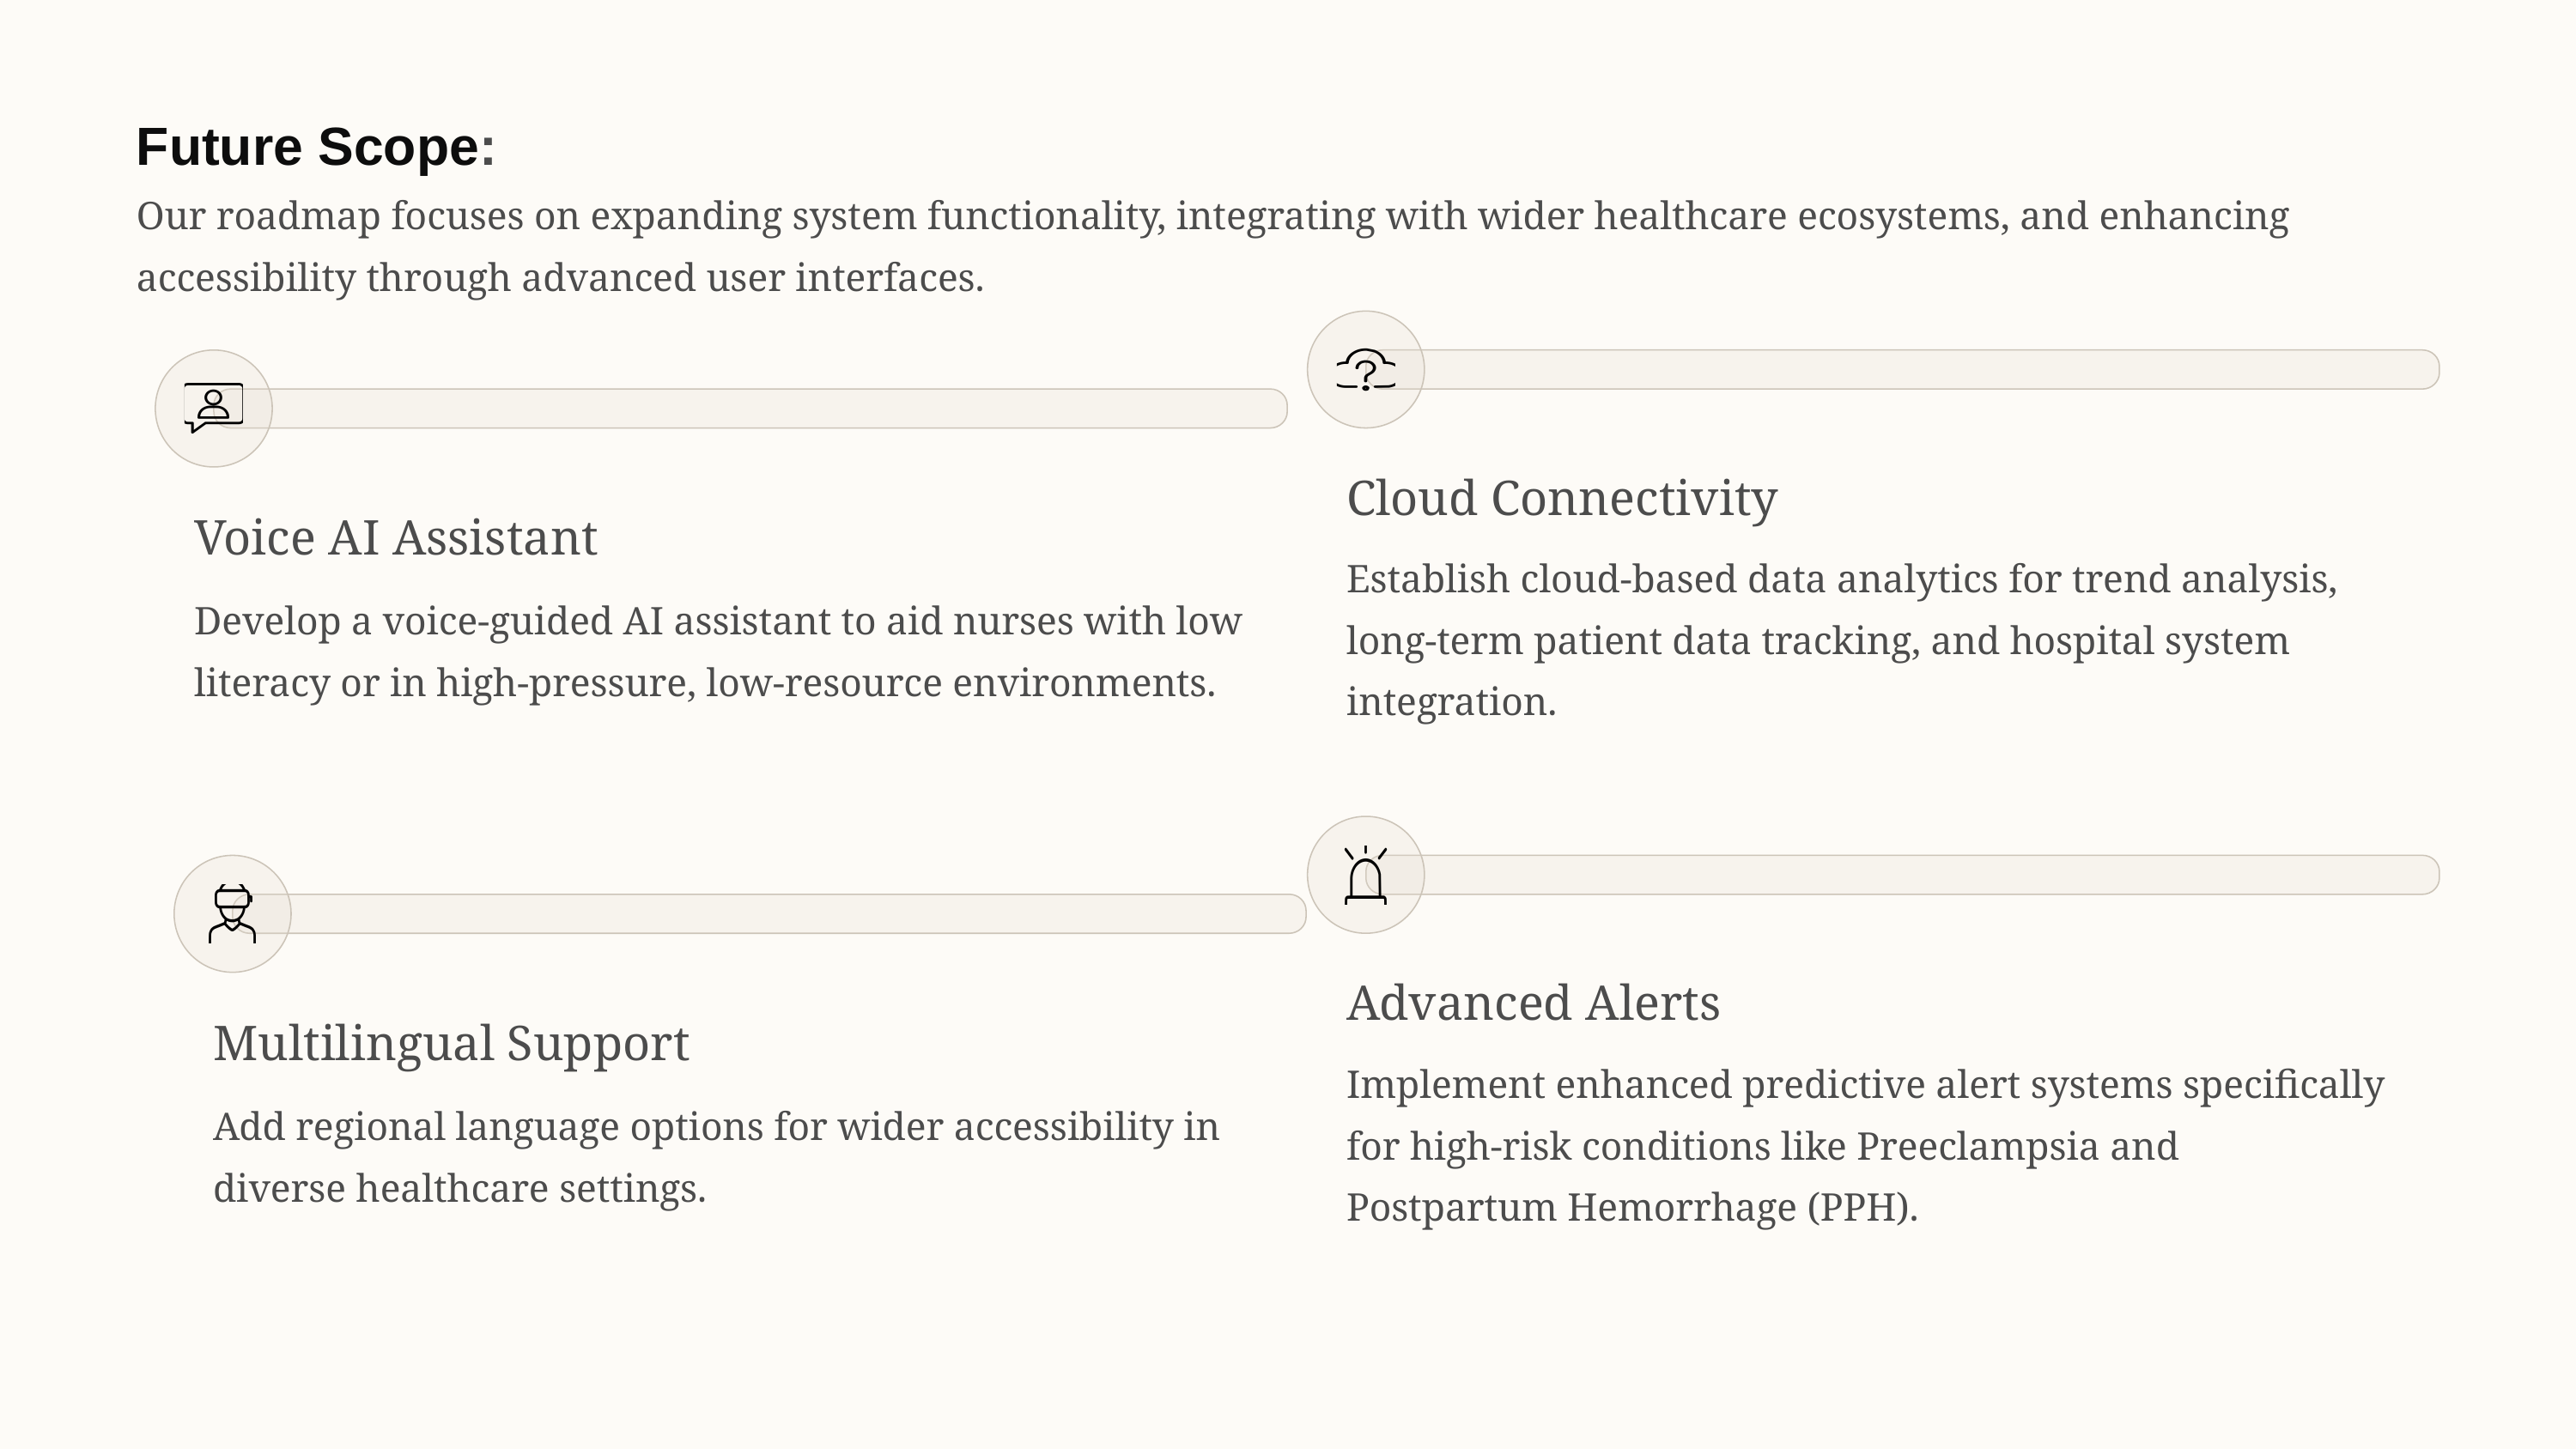

Future Scope:
Our roadmap focuses on expanding system functionality, integrating with wider healthcare ecosystems, and enhancing accessibility through advanced user interfaces.

Voice AI Assistant
Develop a voice-guided AI assistant to aid nurses with low literacy or in high-pressure, low-resource environments.

Cloud Connectivity
Establish cloud-based data analytics for trend analysis, long-term patient data tracking, and hospital system integration.

Multilingual Support
Add regional language options for wider accessibility in diverse healthcare settings.

Advanced Alerts
Implement enhanced predictive alert systems specifically for high-risk conditions like Preeclampsia and Postpartum Hemorrhage (PPH).